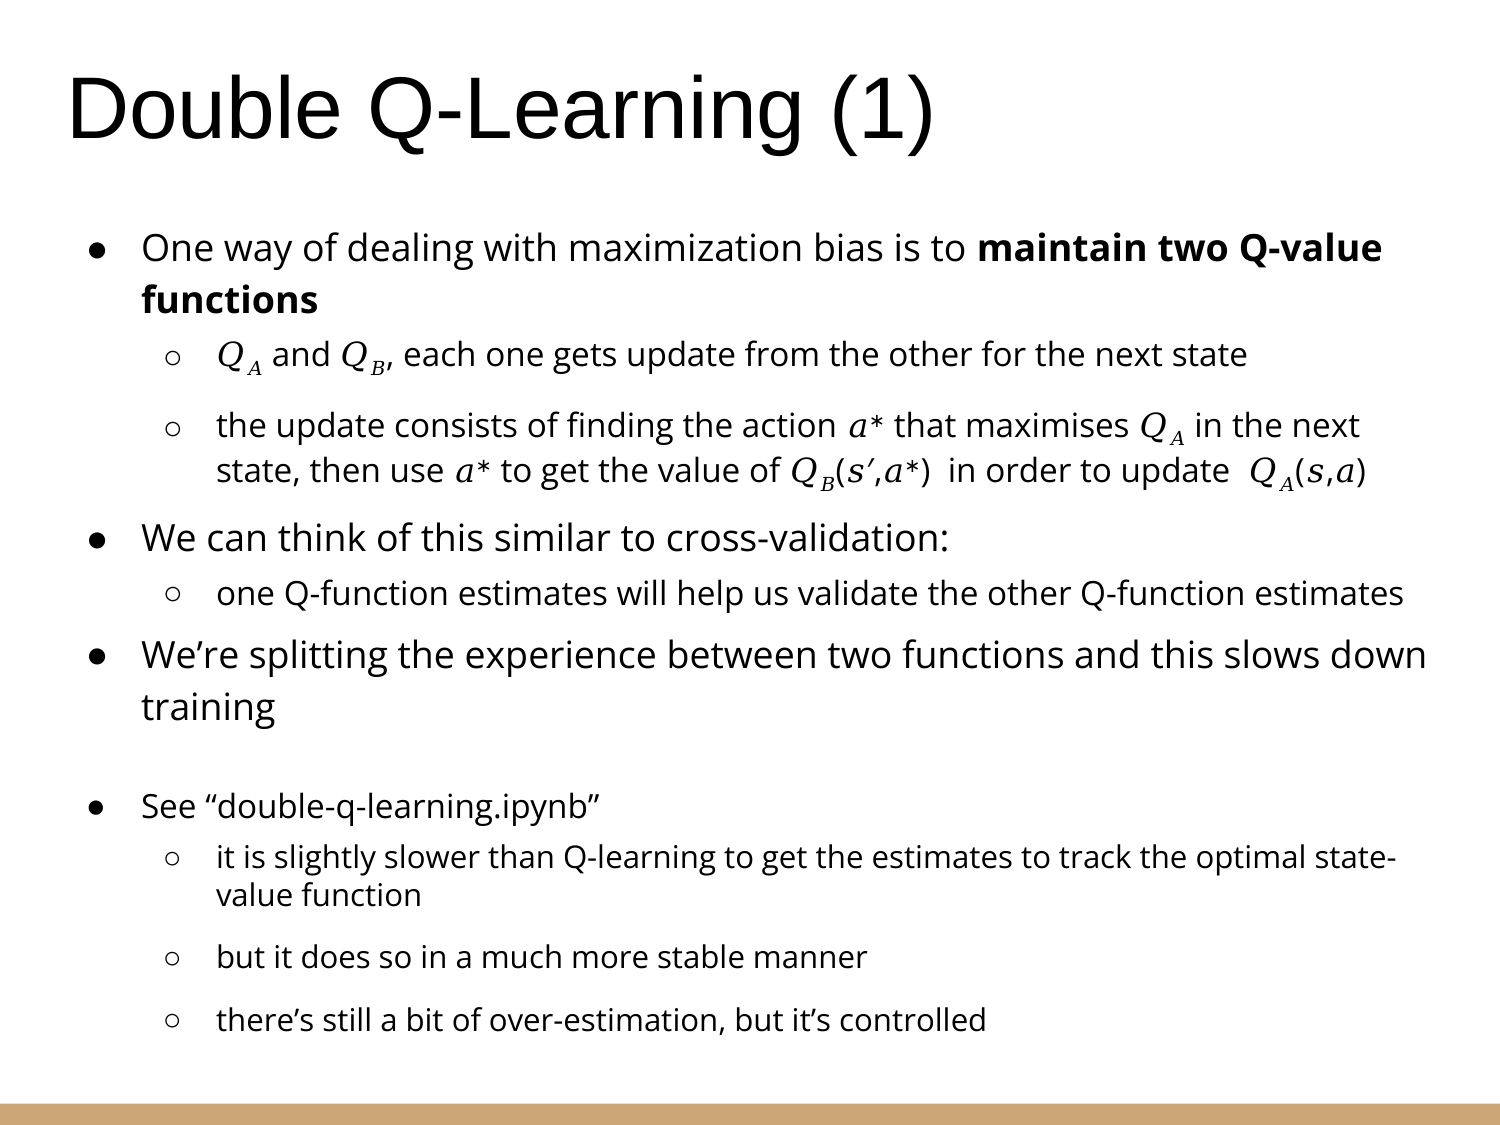

Double Q-Learning (1)
One way of dealing with maximization bias is to maintain two Q-value functions
𝑄𝐴 and 𝑄𝐵, each one gets update from the other for the next state
the update consists of finding the action 𝑎∗ that maximises 𝑄𝐴 in the next state, then use 𝑎∗ to get the value of 𝑄𝐵(𝑠′,𝑎∗)  in order to update  𝑄𝐴(𝑠,𝑎)
We can think of this similar to cross-validation:
one Q-function estimates will help us validate the other Q-function estimates
We’re splitting the experience between two functions and this slows down training

See “double-q-learning.ipynb”
it is slightly slower than Q-learning to get the estimates to track the optimal state-value function
but it does so in a much more stable manner
there’s still a bit of over-estimation, but it’s controlled